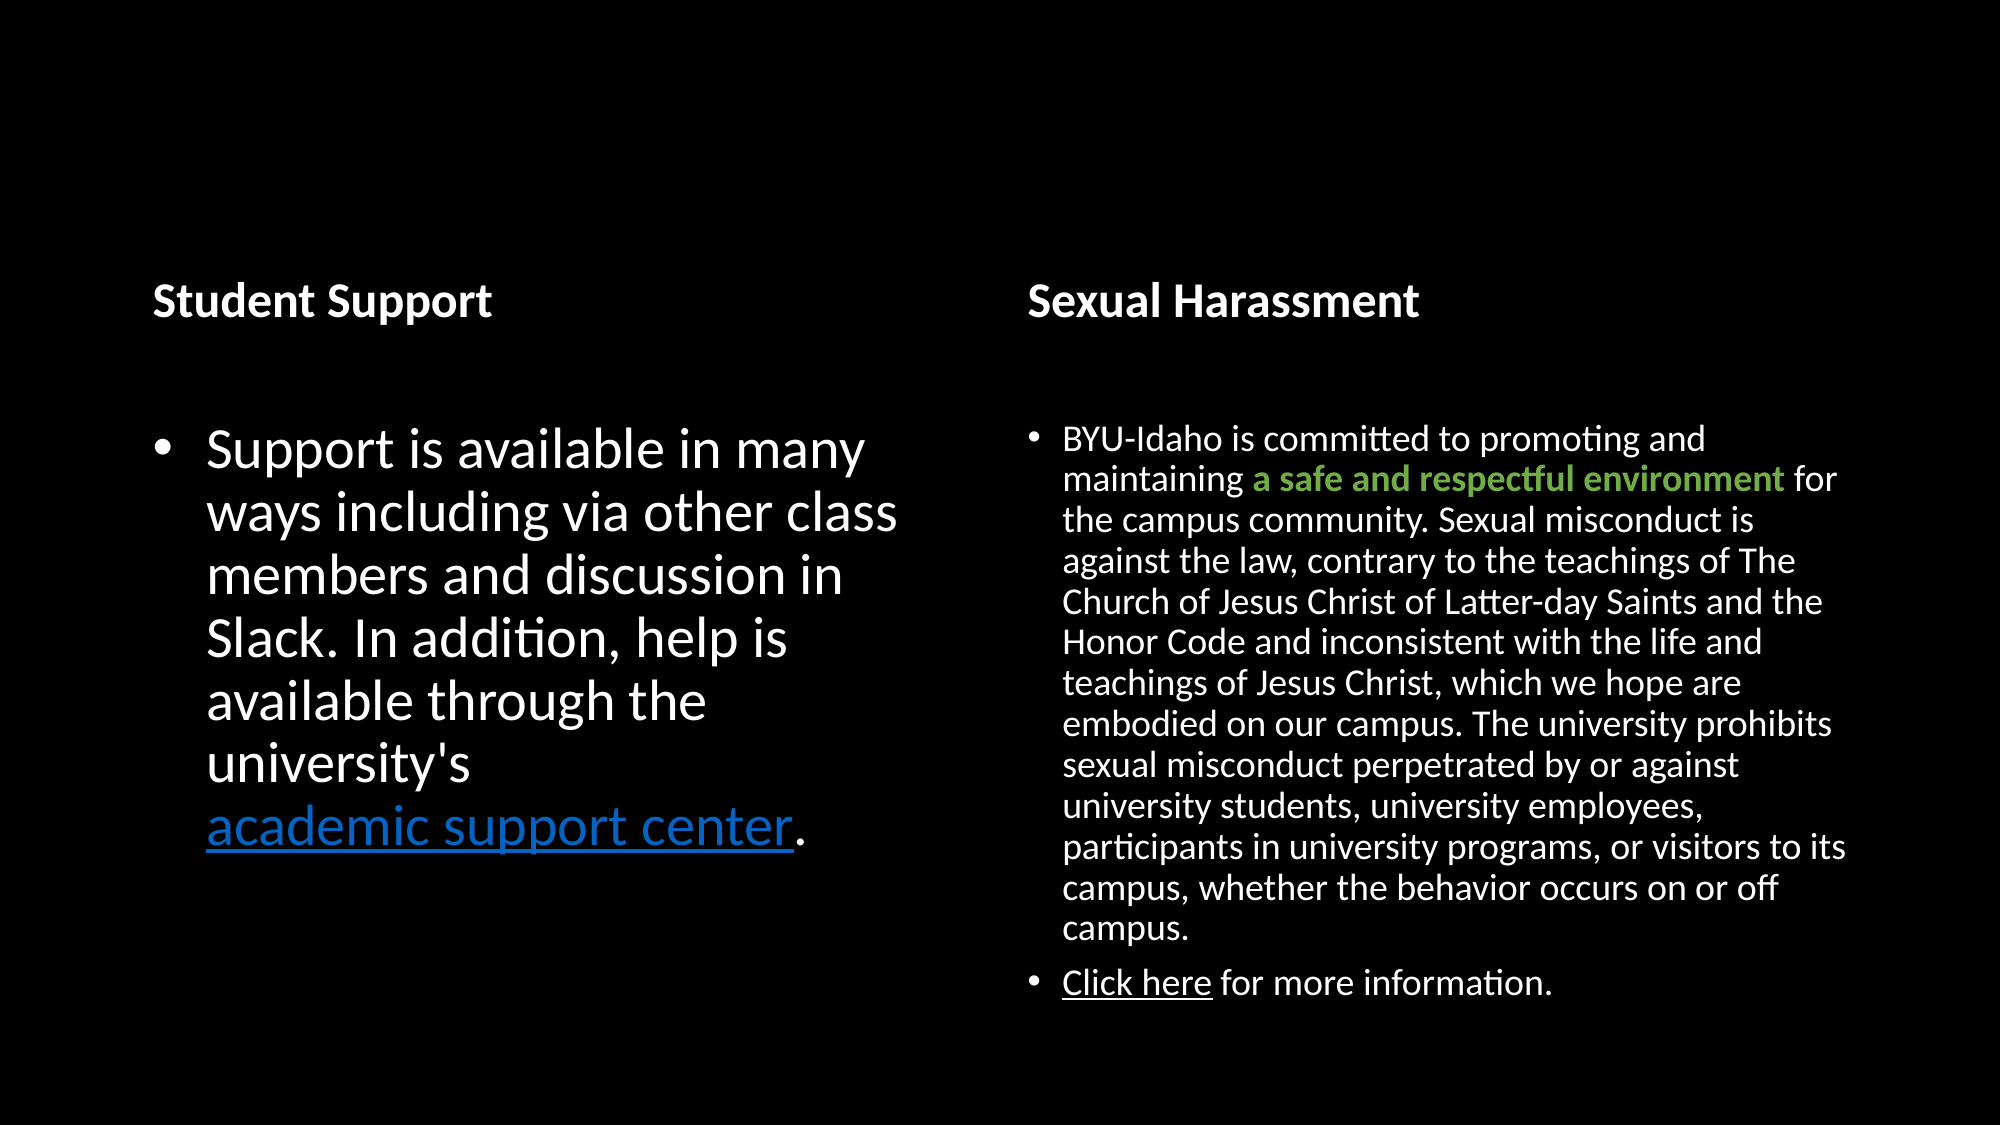

#
Student Support

Sexual Harassment

Support is available in many ways including via other class members and discussion in Slack. In addition, help is available through the university's academic support center.

BYU-Idaho is committed to promoting and maintaining a safe and respectful environment for the campus community. Sexual misconduct is against the law, contrary to the teachings of The Church of Jesus Christ of Latter-day Saints and the Honor Code and inconsistent with the life and teachings of Jesus Christ, which we hope are embodied on our campus. The university prohibits sexual misconduct perpetrated by or against university students, university employees, participants in university programs, or visitors to its campus, whether the behavior occurs on or off campus.
Click here for more information.